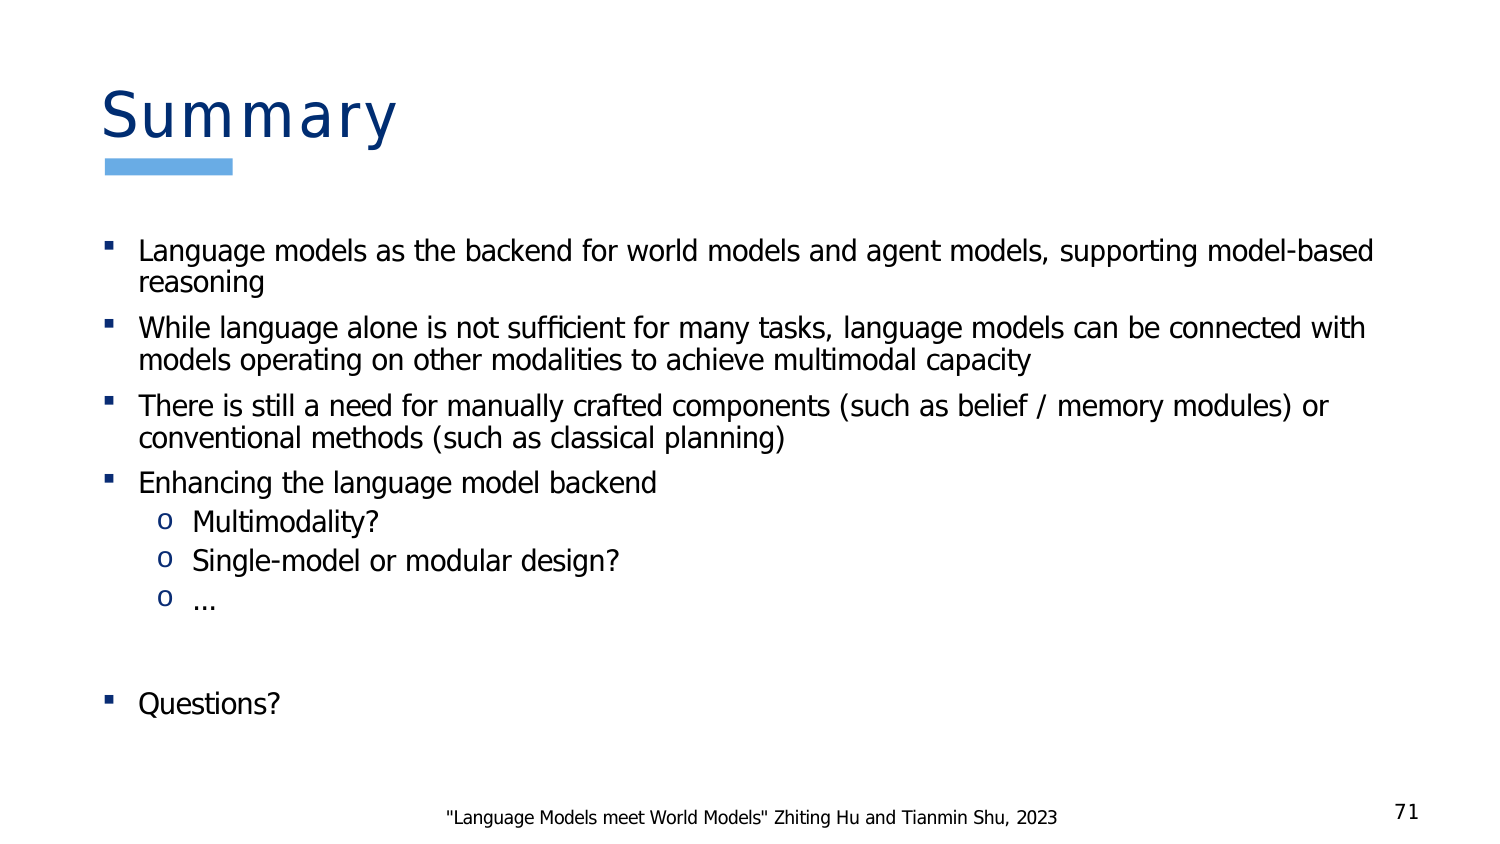

# Summary
Language models as the backend for world models and agent models, supporting model-based reasoning
While language alone is not sufficient for many tasks, language models can be connected with models operating on other modalities to achieve multimodal capacity
There is still a need for manually crafted components (such as belief / memory modules) or conventional methods (such as classical planning)
Enhancing the language model backend
Multimodality?
Single-model or modular design?
…

Questions?
"Language Models meet World Models" Zhiting Hu and Tianmin Shu, 2023
71